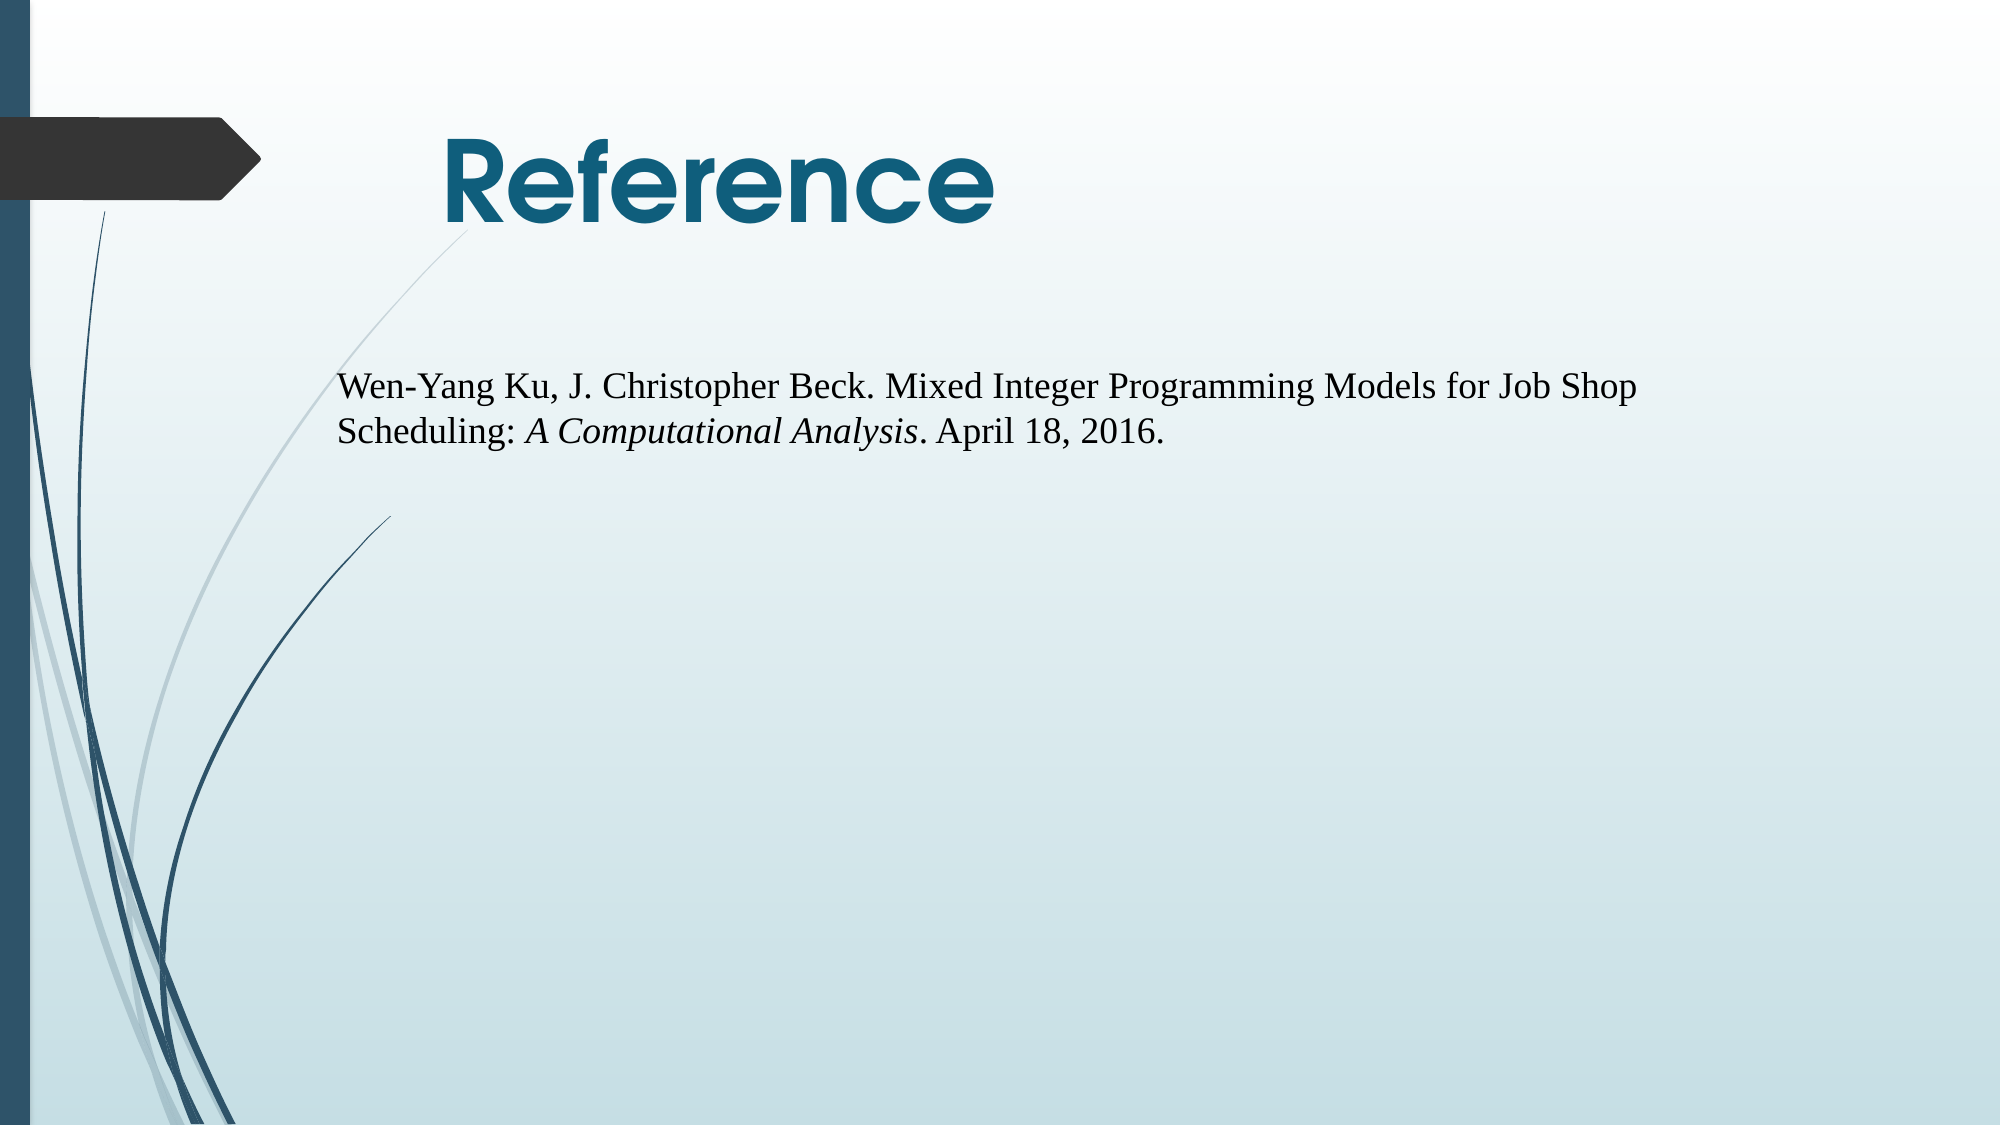

# Reference
Wen-Yang Ku, J. Christopher Beck. Mixed Integer Programming Models for Job Shop Scheduling: A Computational Analysis. April 18, 2016.